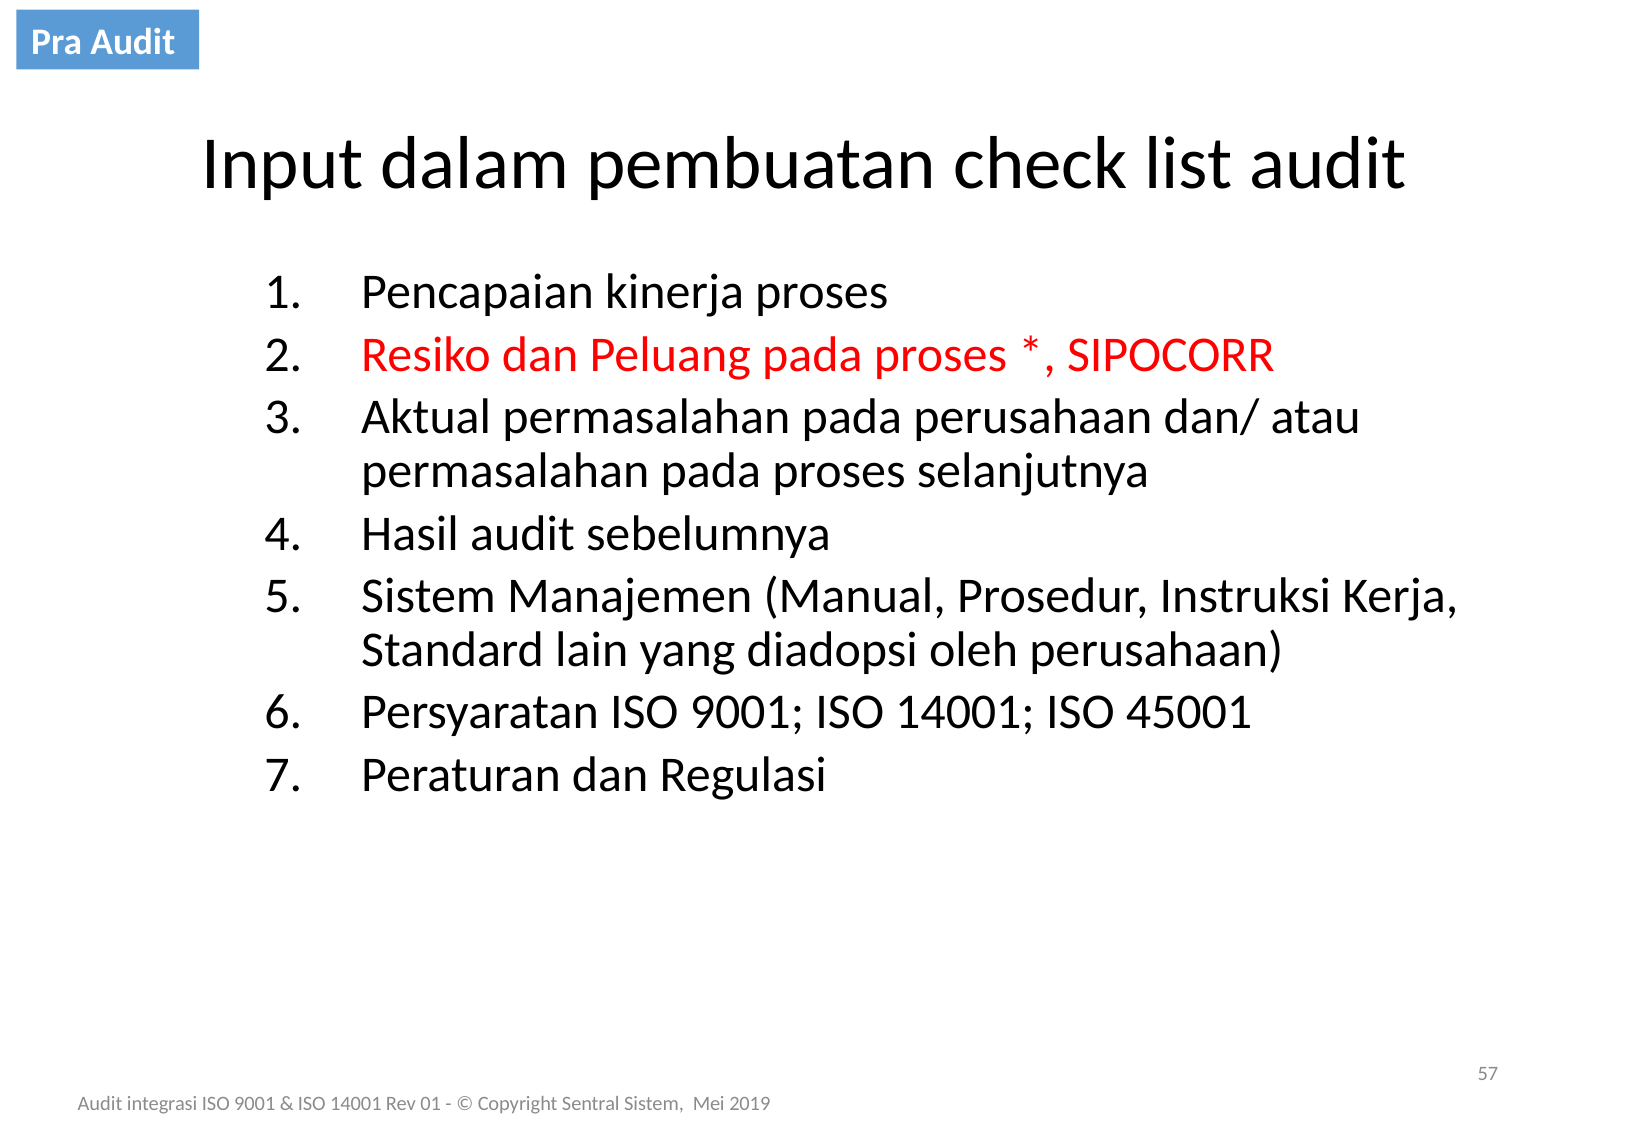

Pra Audit
# Input dalam pembuatan check list audit
Pencapaian kinerja proses
Resiko dan Peluang pada proses *, SIPOCORR
Aktual permasalahan pada perusahaan dan/ atau permasalahan pada proses selanjutnya
Hasil audit sebelumnya
Sistem Manajemen (Manual, Prosedur, Instruksi Kerja, Standard lain yang diadopsi oleh perusahaan)
Persyaratan ISO 9001; ISO 14001; ISO 45001
Peraturan dan Regulasi
57
Audit integrasi ISO 9001 & ISO 14001 Rev 01 - © Copyright Sentral Sistem,  Mei 2019